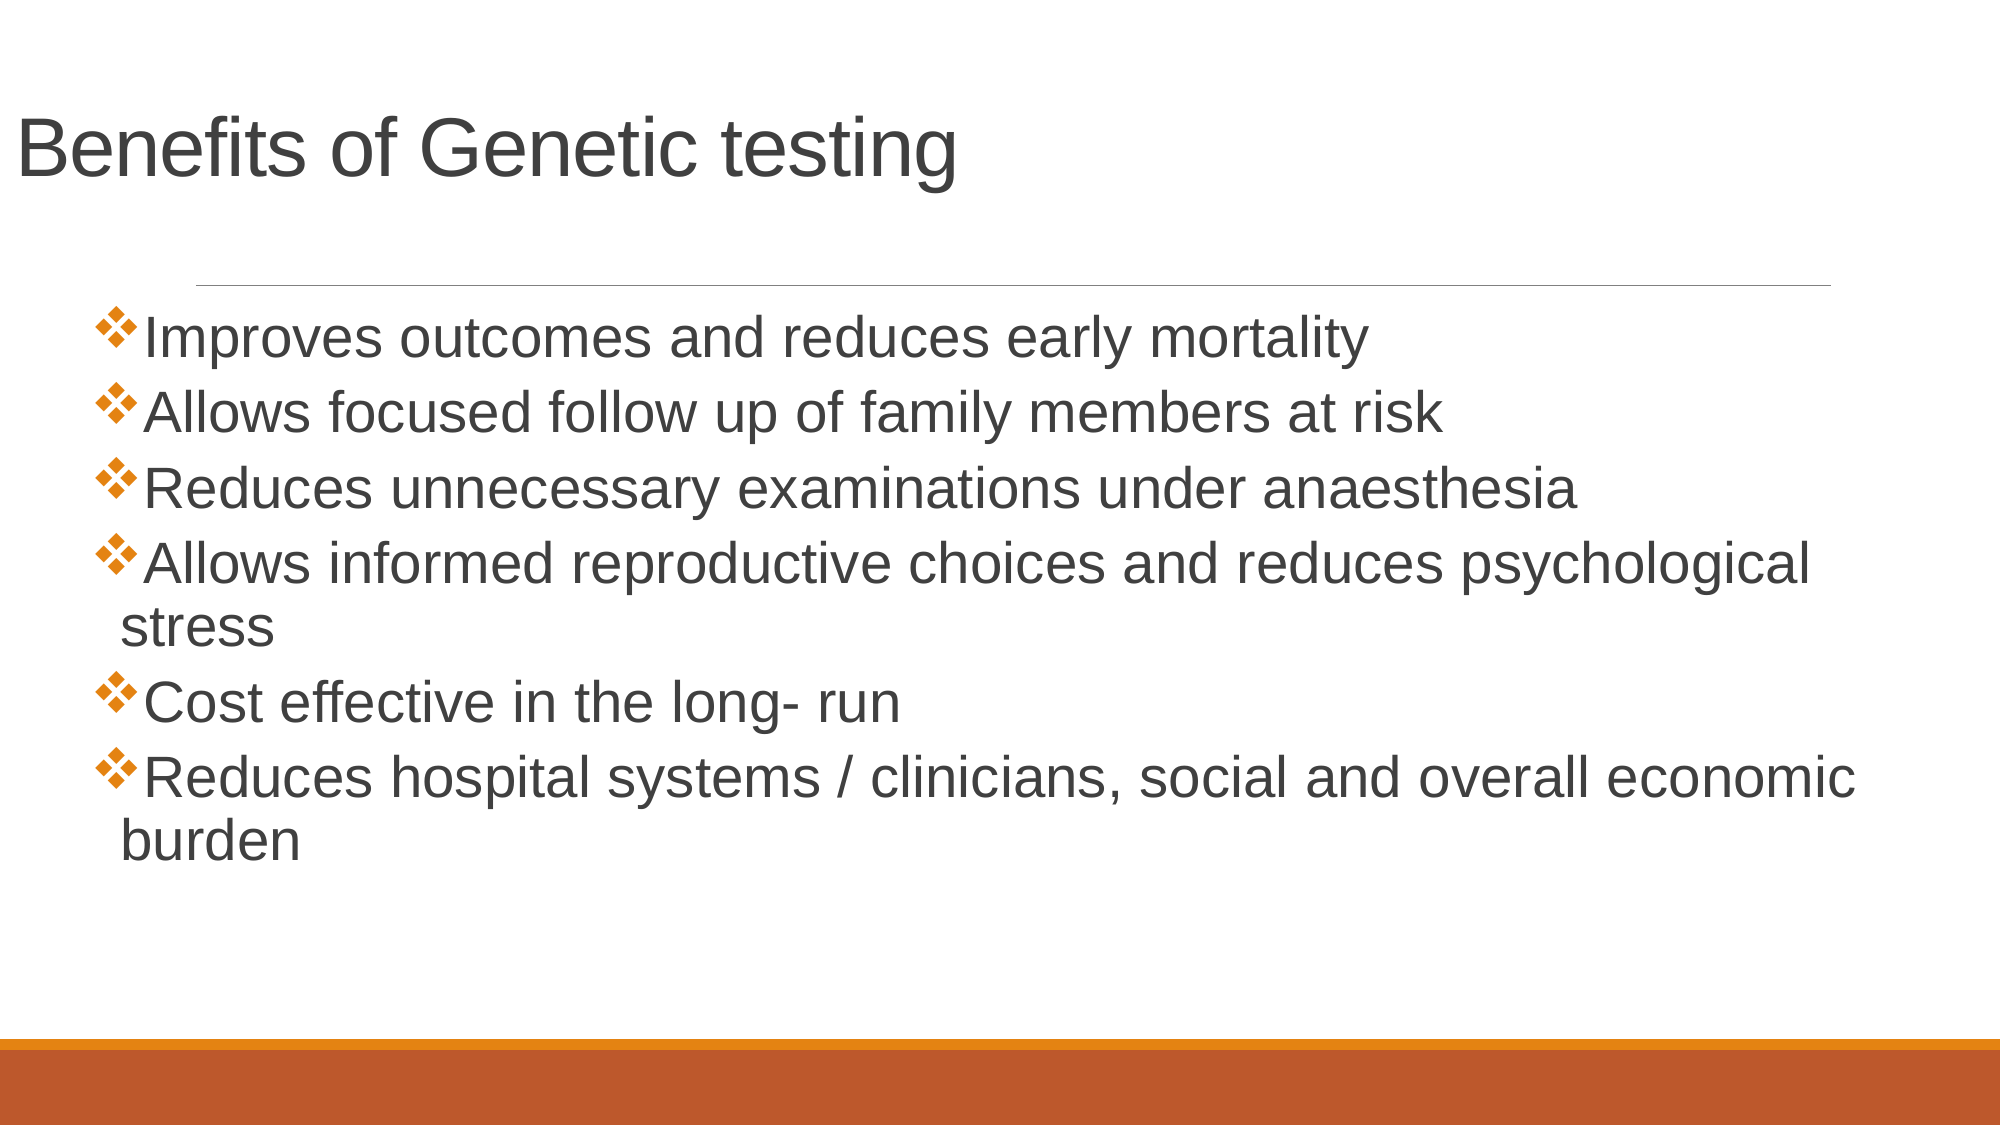

# Benefits of Genetic testing
Improves outcomes and reduces early mortality
Allows focused follow up of family members at risk
Reduces unnecessary examinations under anaesthesia
Allows informed reproductive choices and reduces psychological stress
Cost effective in the long- run
Reduces hospital systems / clinicians, social and overall economic burden